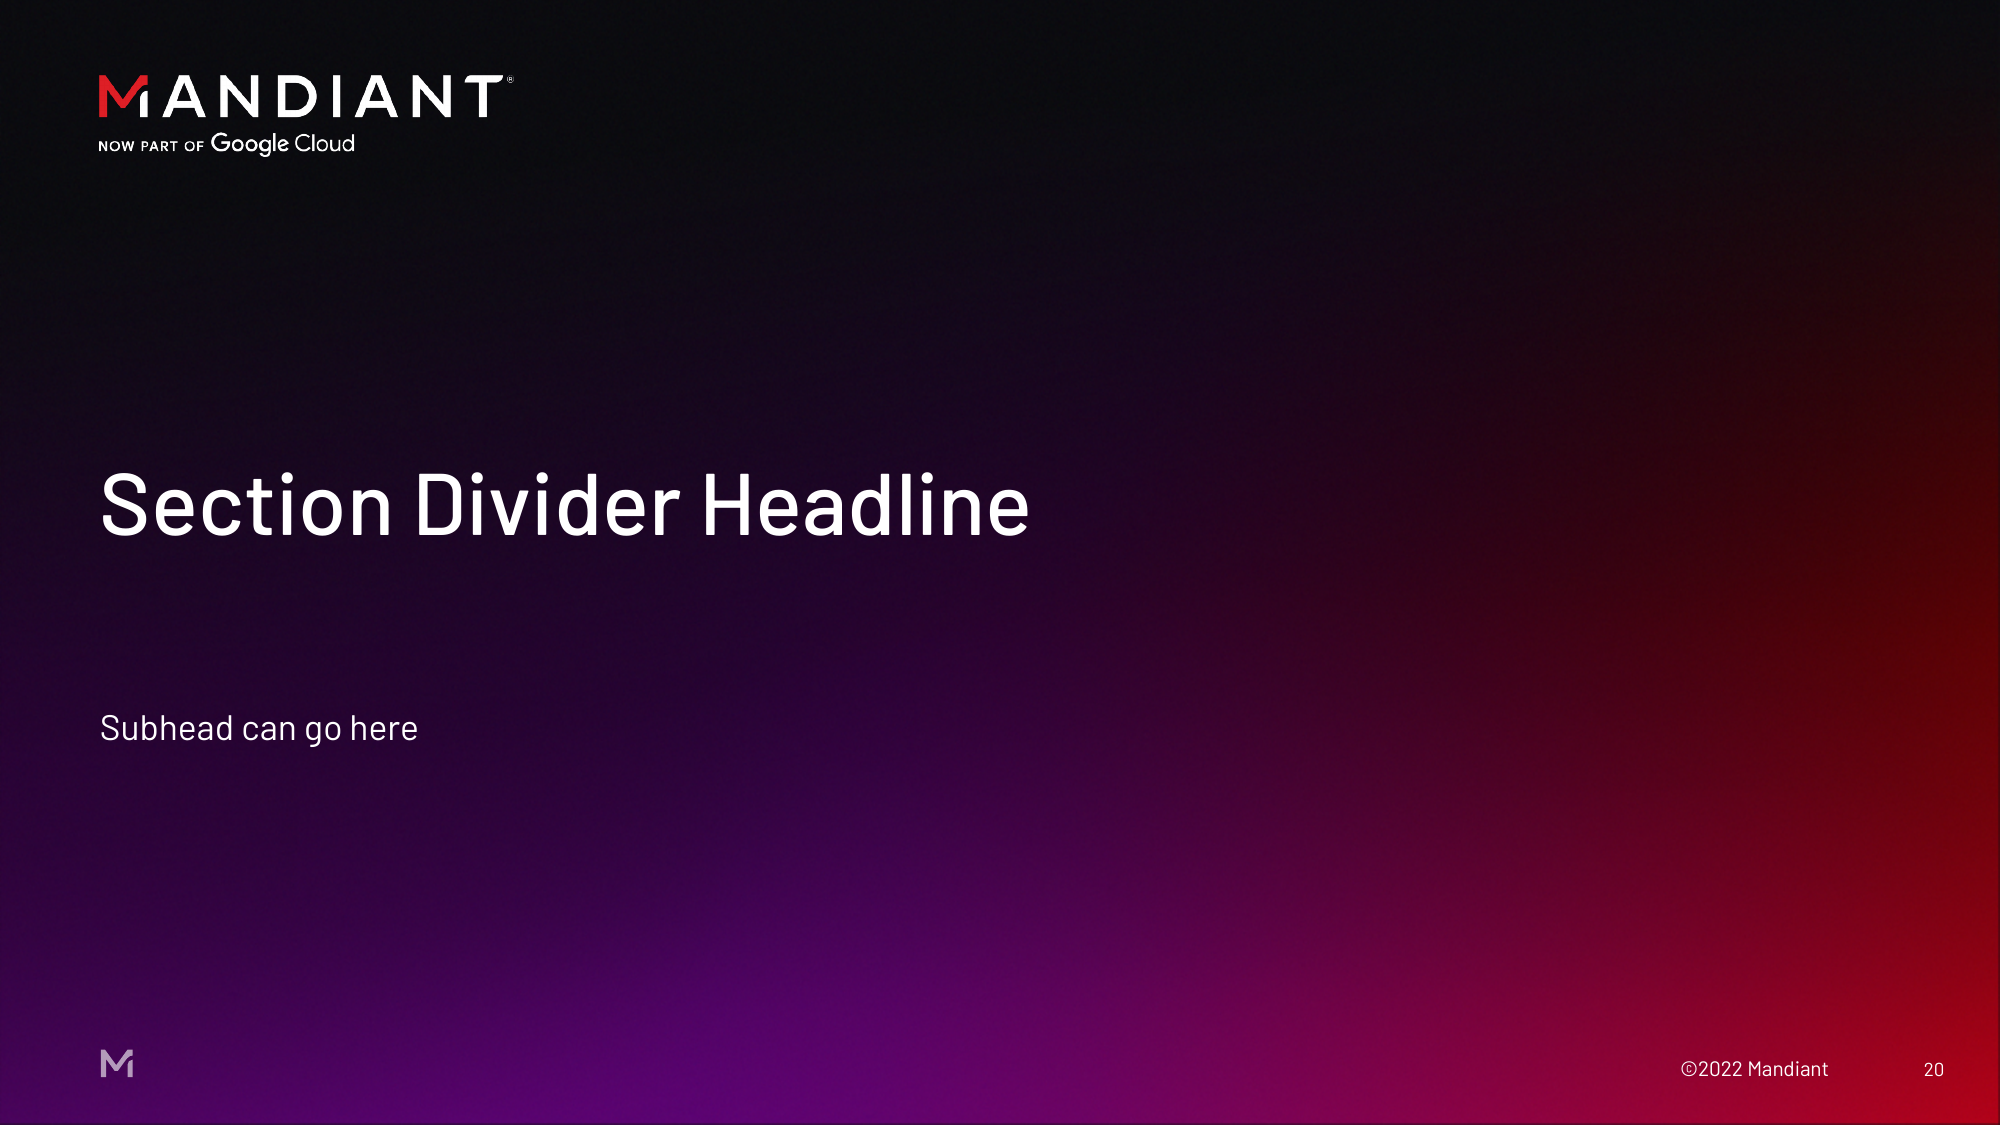

# Section Divider Headline
Subhead can go here
20